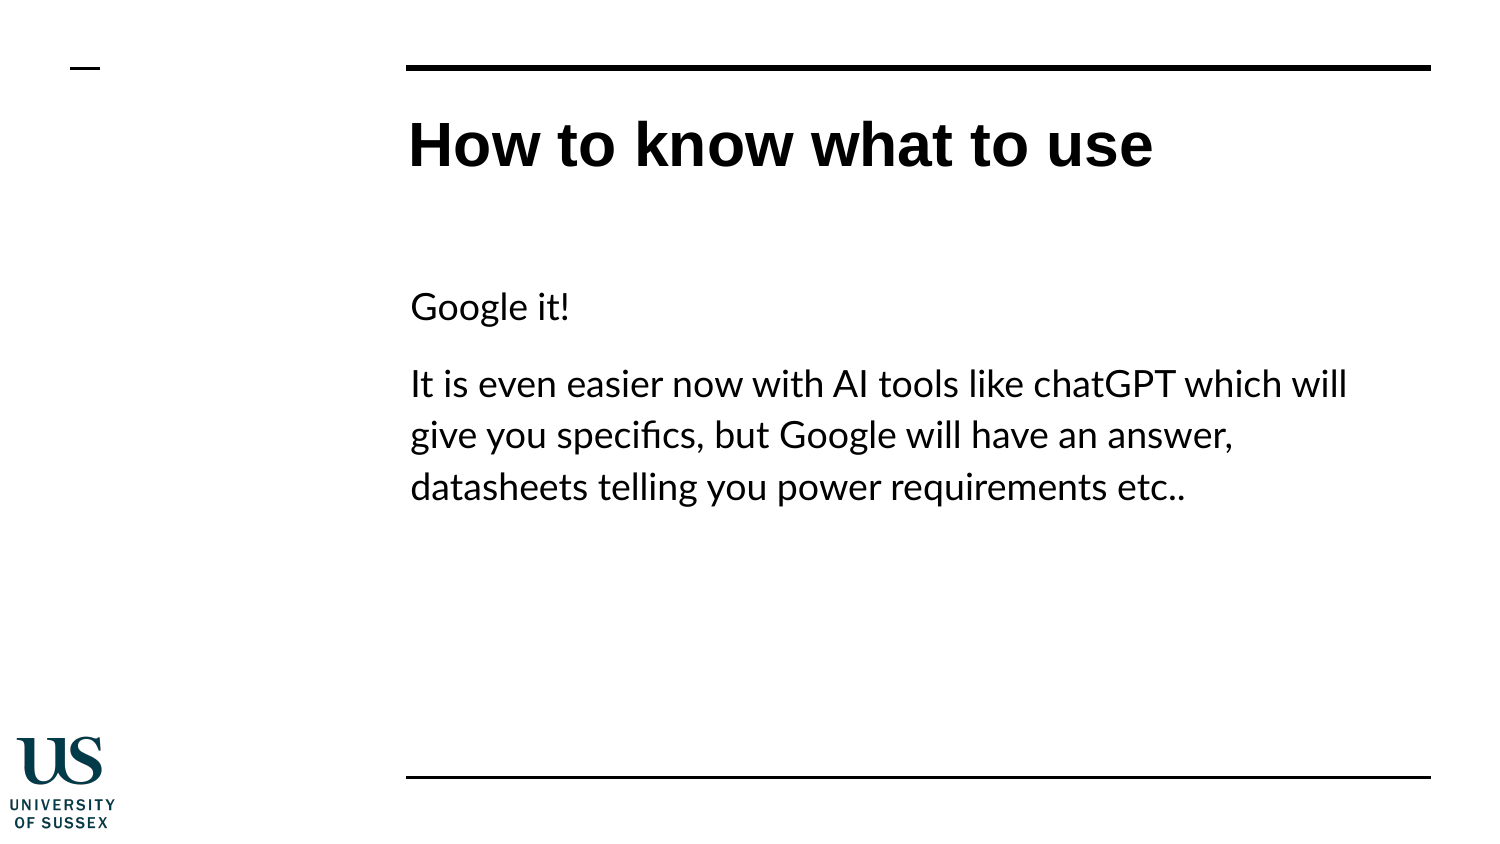

# How to know what to use
Google it!
It is even easier now with AI tools like chatGPT which will give you specifics, but Google will have an answer, datasheets telling you power requirements etc..